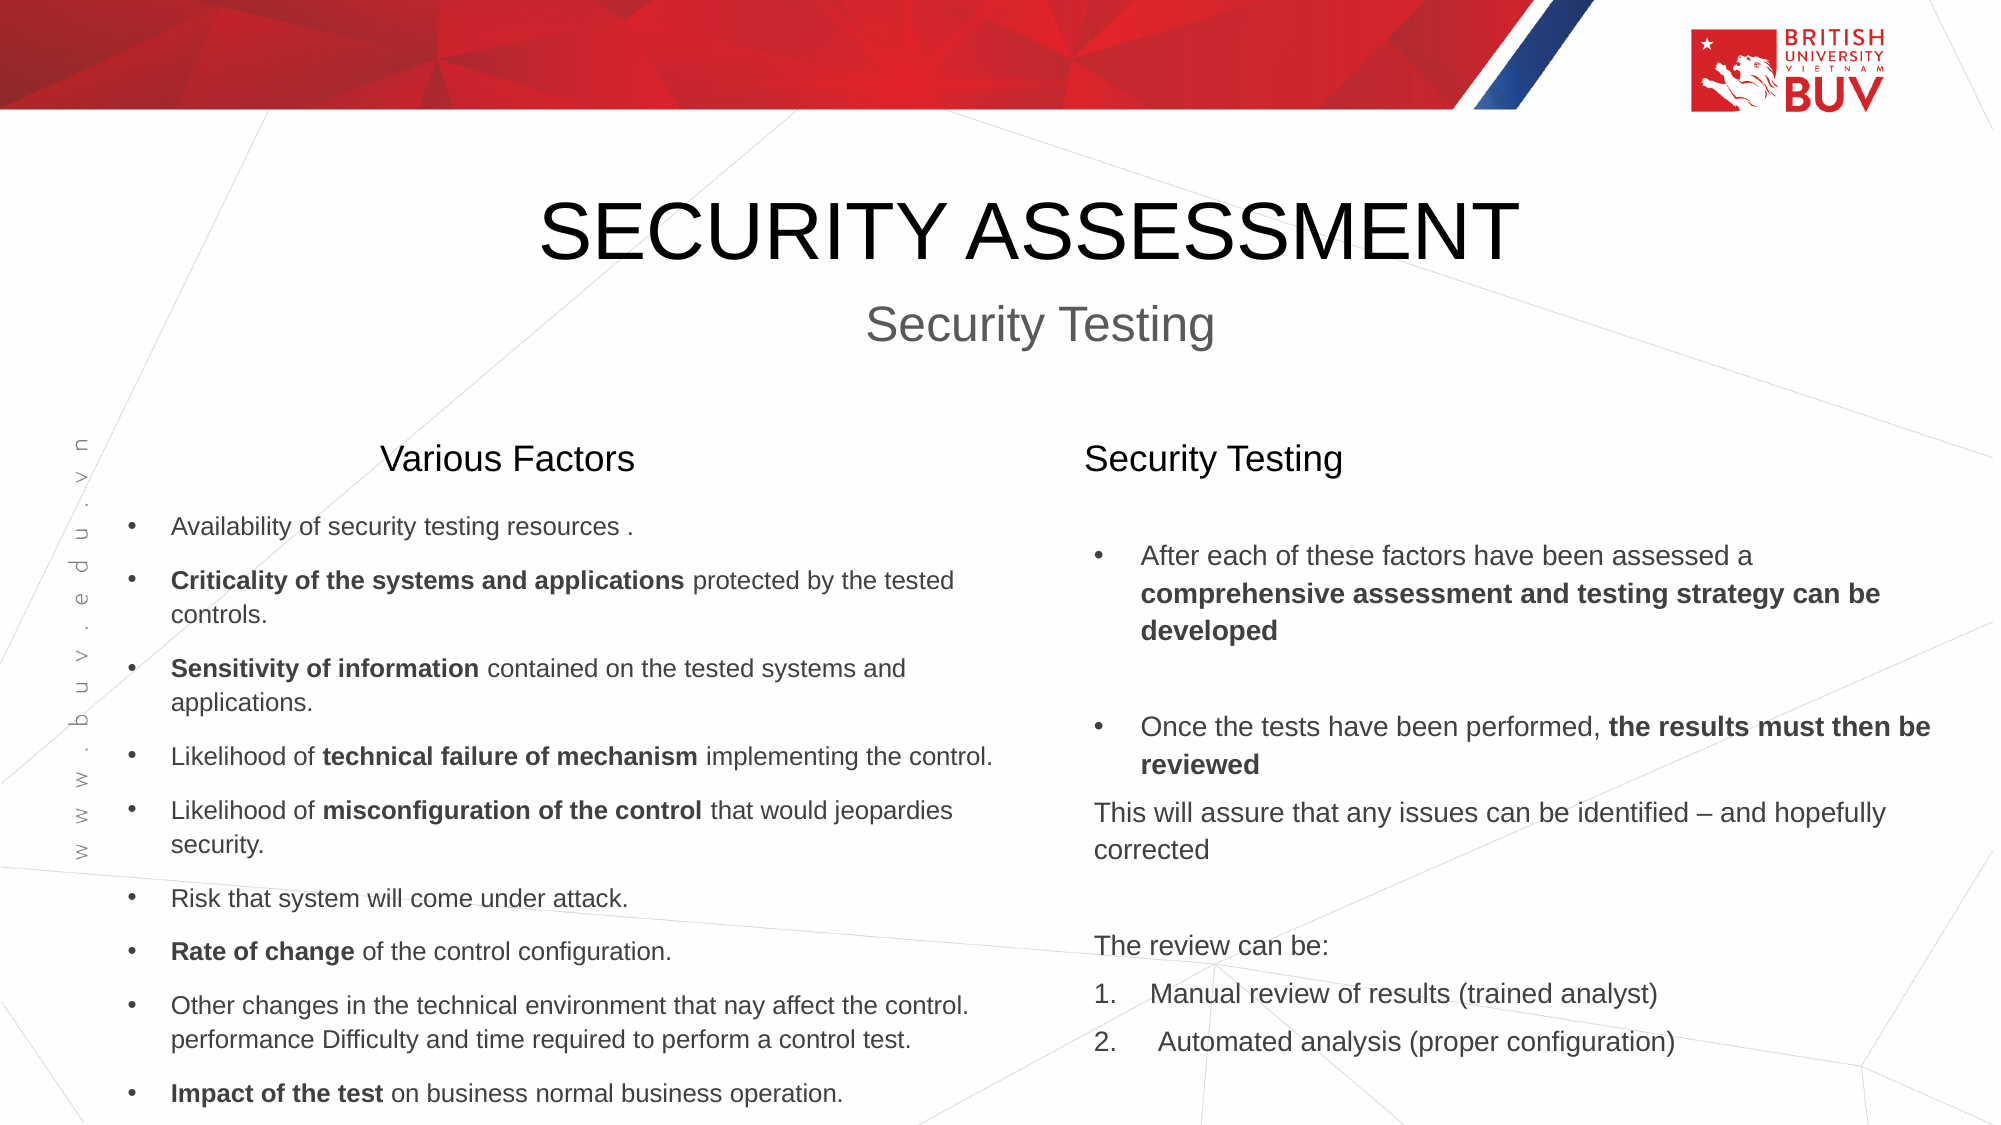

# Security assessment
Security Testing
Various Factors
Security Testing
Availability of security testing resources .
Criticality of the systems and applications protected by the tested controls.
Sensitivity of information contained on the tested systems and applications.
Likelihood of technical failure of mechanism implementing the control.
Likelihood of misconfiguration of the control that would jeopardies security.
Risk that system will come under attack.
Rate of change of the control configuration.
Other changes in the technical environment that nay affect the control. performance Difficulty and time required to perform a control test.
Impact of the test on business normal business operation.
After each of these factors have been assessed a comprehensive assessment and testing strategy can be developed

Once the tests have been performed, the results must then be reviewed
This will assure that any issues can be identified – and hopefully corrected

The review can be:
Manual review of results (trained analyst)
 Automated analysis (proper configuration)